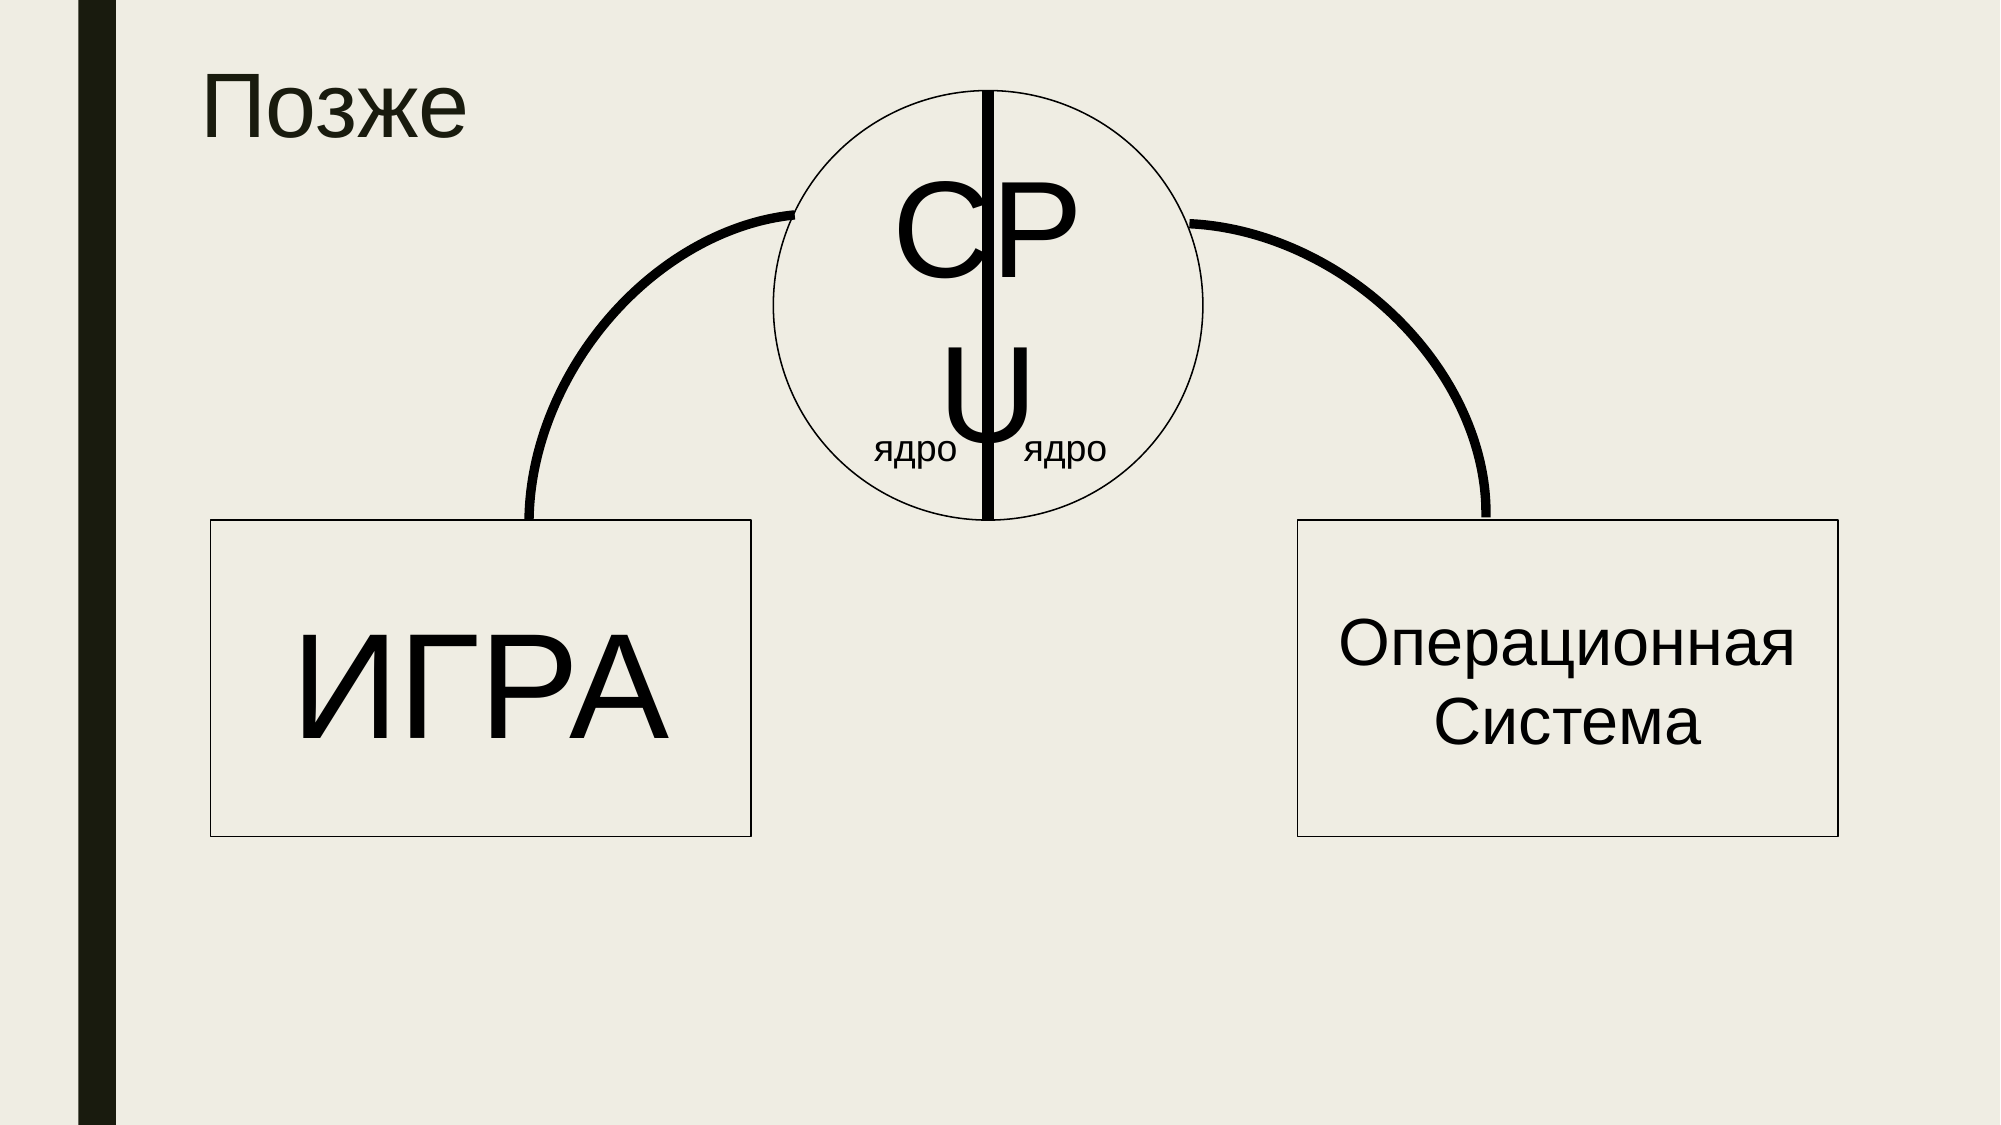

# Позже
CPU

ядро
ядро
ИГРА
Операционная Система